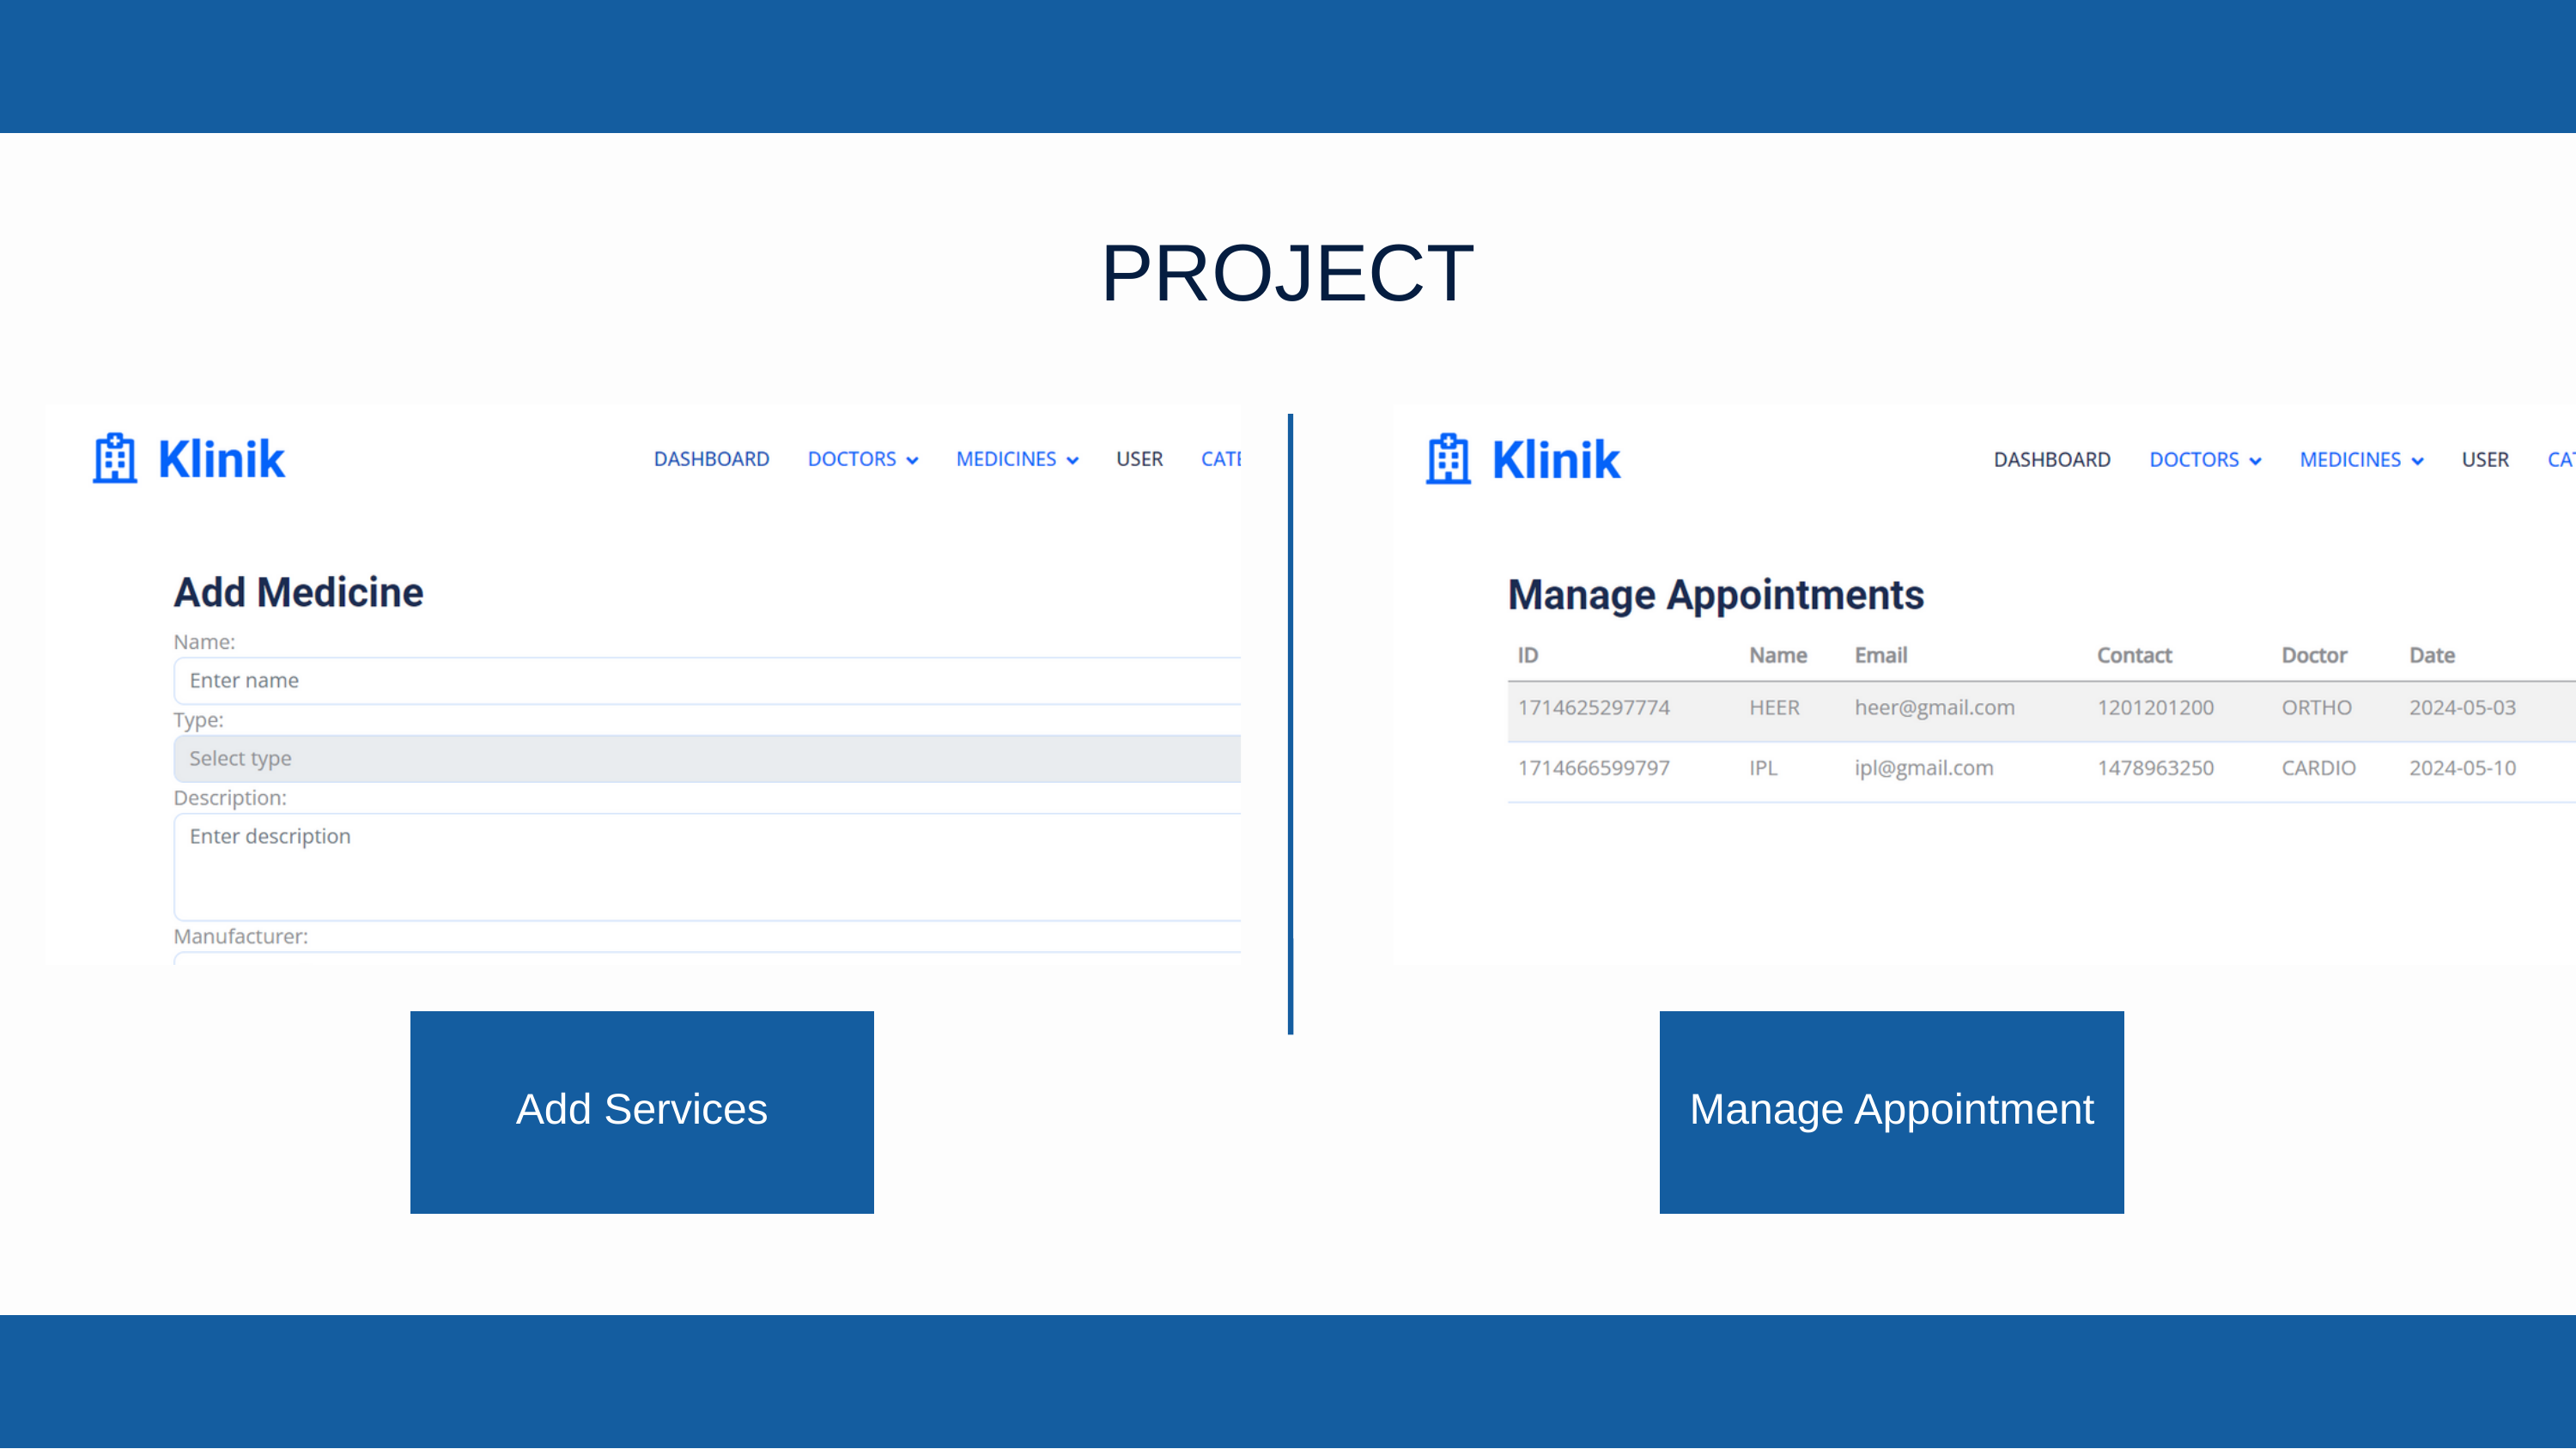

PROJECT

Aaron Loeb
Olivia Wilson

Add Services

Manage Appointment